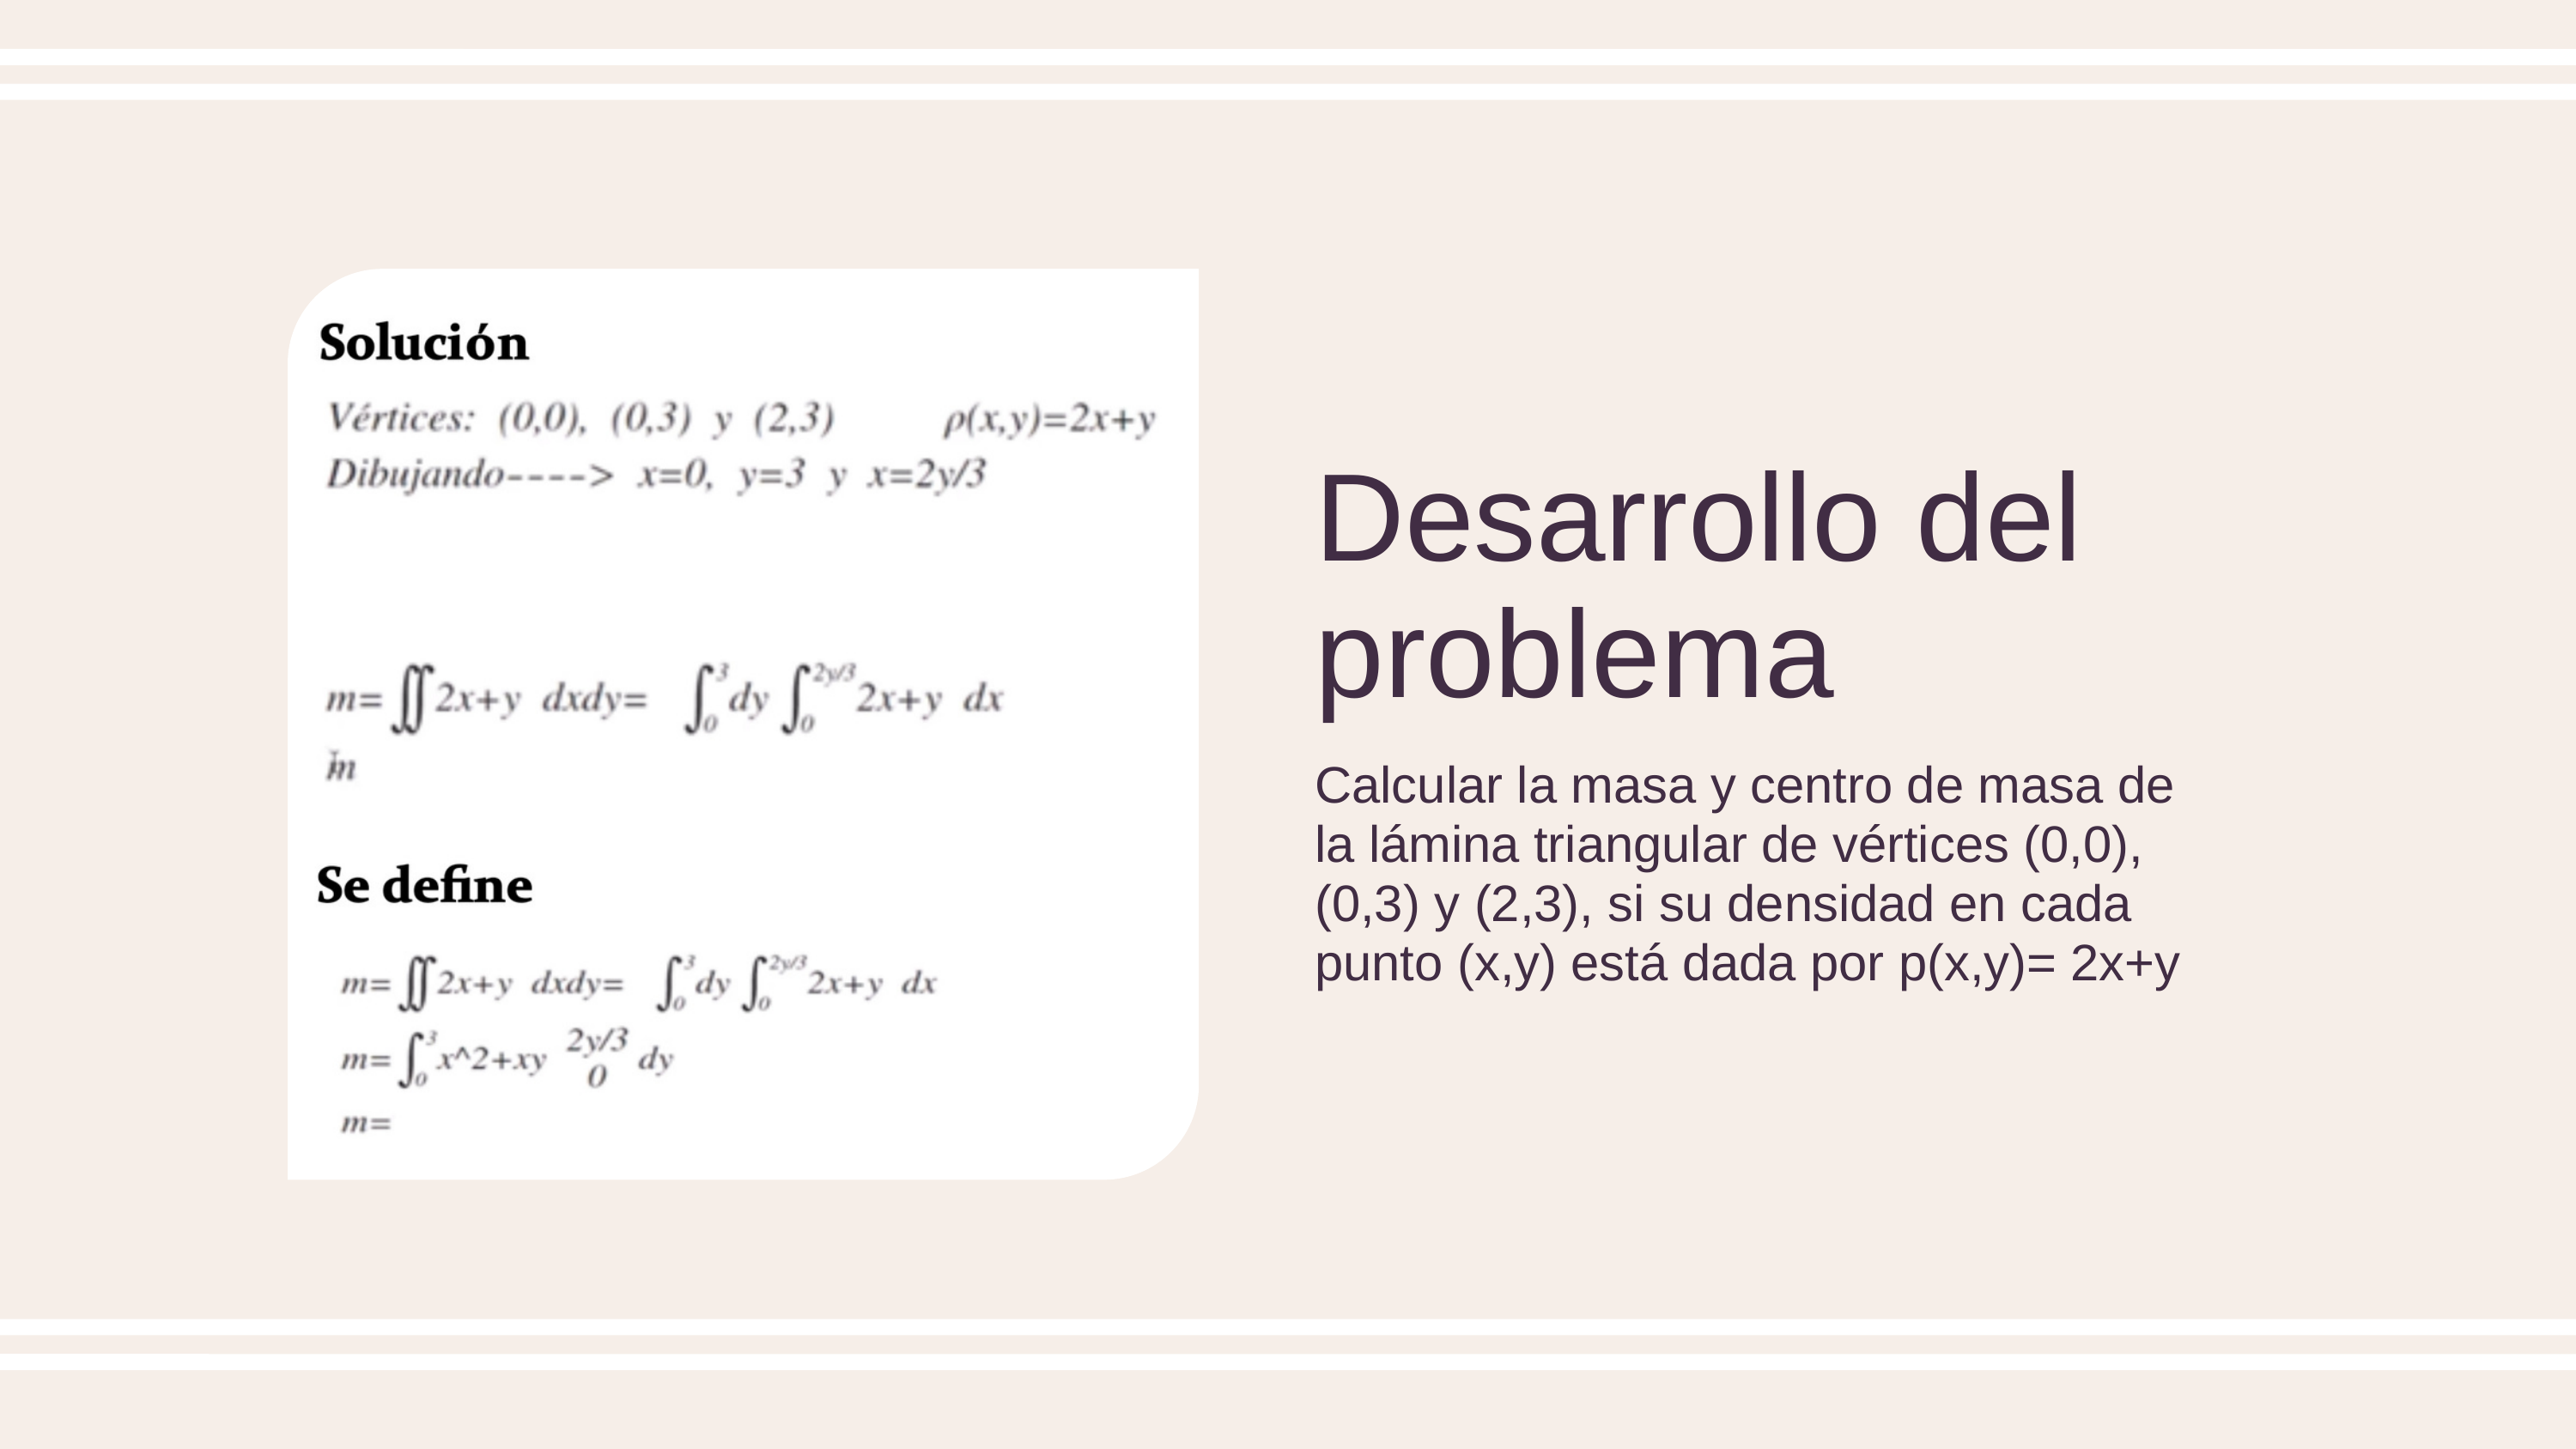

Desarrollo del problema
Calcular la masa y centro de masa de la lámina triangular de vértices (0,0), (0,3) y (2,3), si su densidad en cada punto (x,y) está dada por p(x,y)= 2x+y